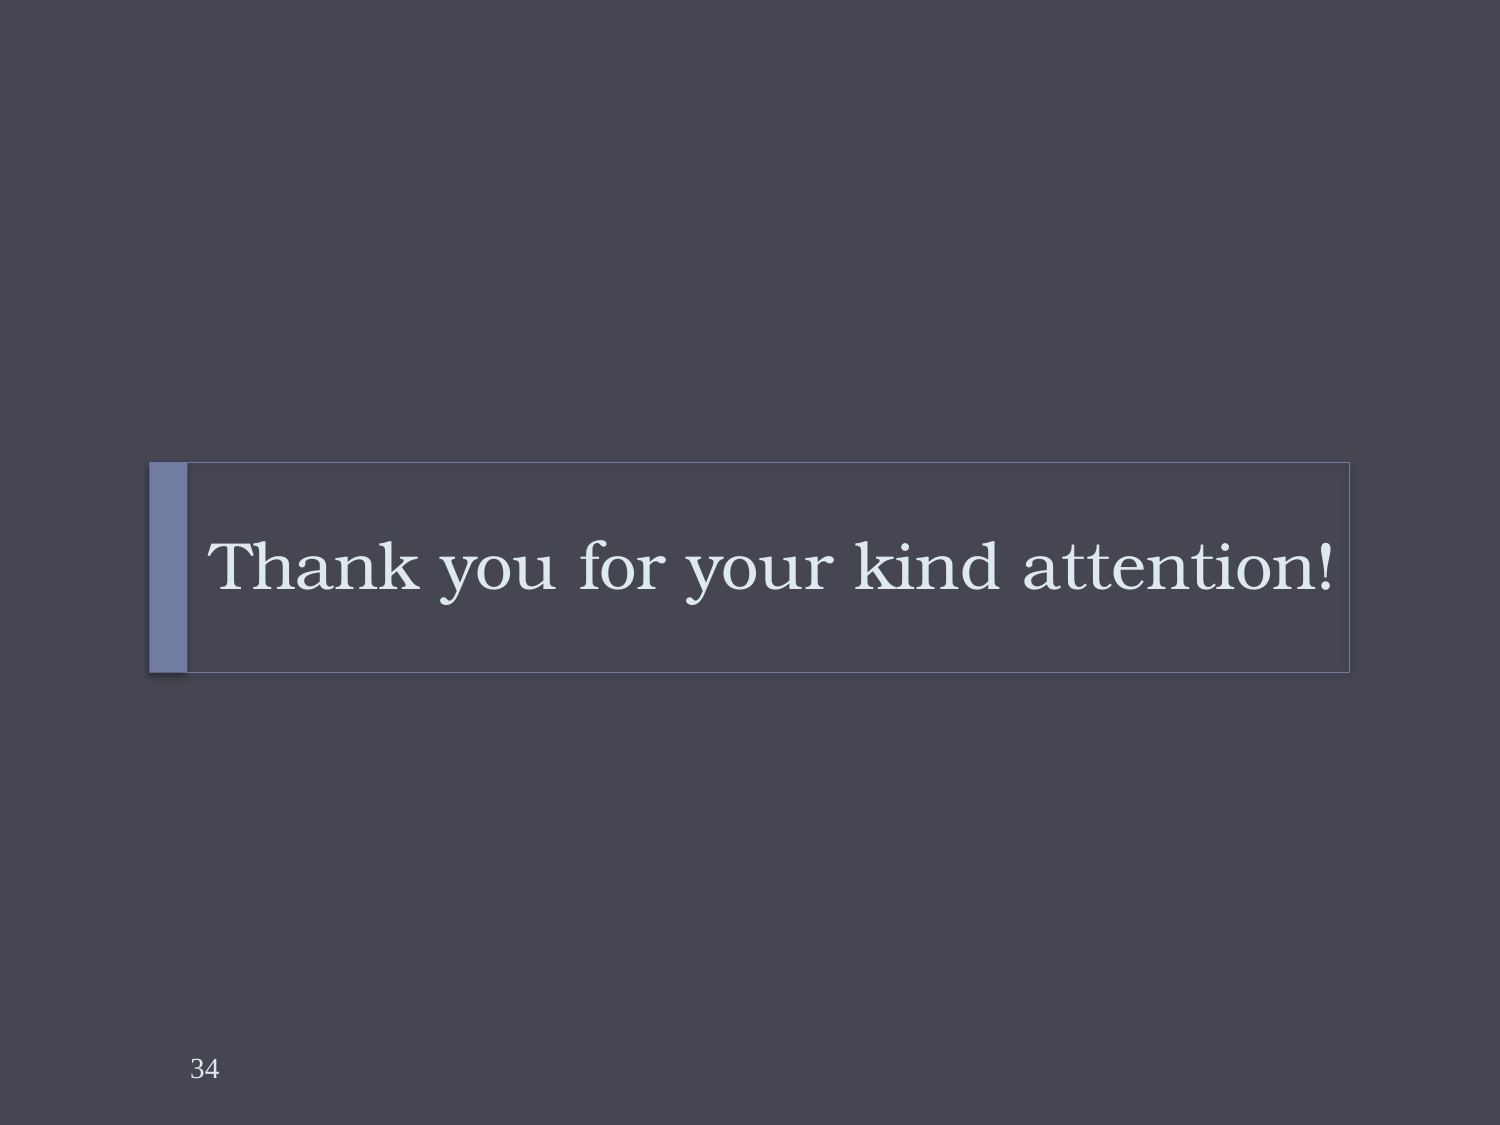

# Thank you for your kind attention!
34